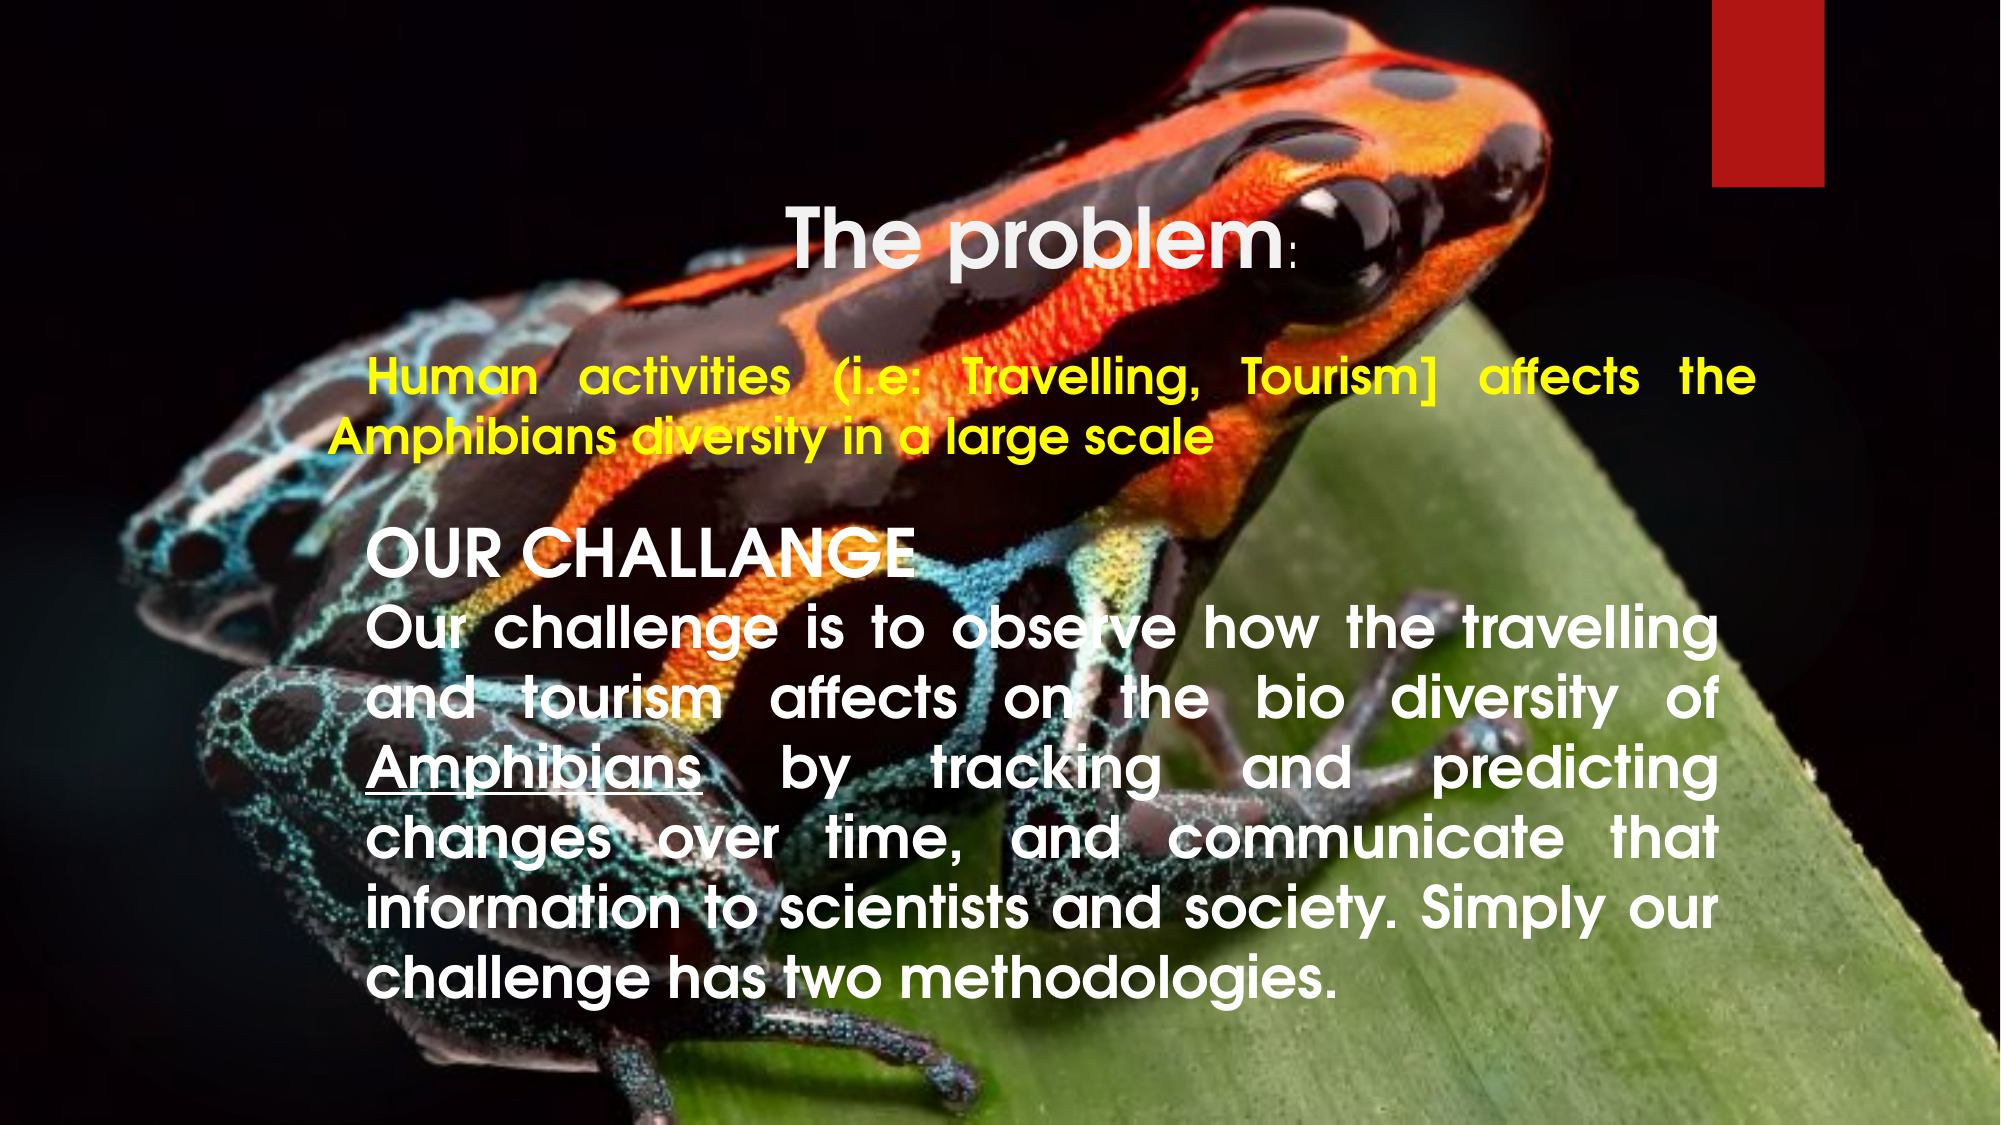

The problem:

 Human activities (i.e: Travelling, Tourism] affects the Amphibians diversity in a large scale
OUR CHALLANGE
Our challenge is to observe how the travelling and tourism affects on the bio diversity of Amphibians by tracking and predicting changes over time, and communicate that information to scientists and society. Simply our challenge has two methodologies.